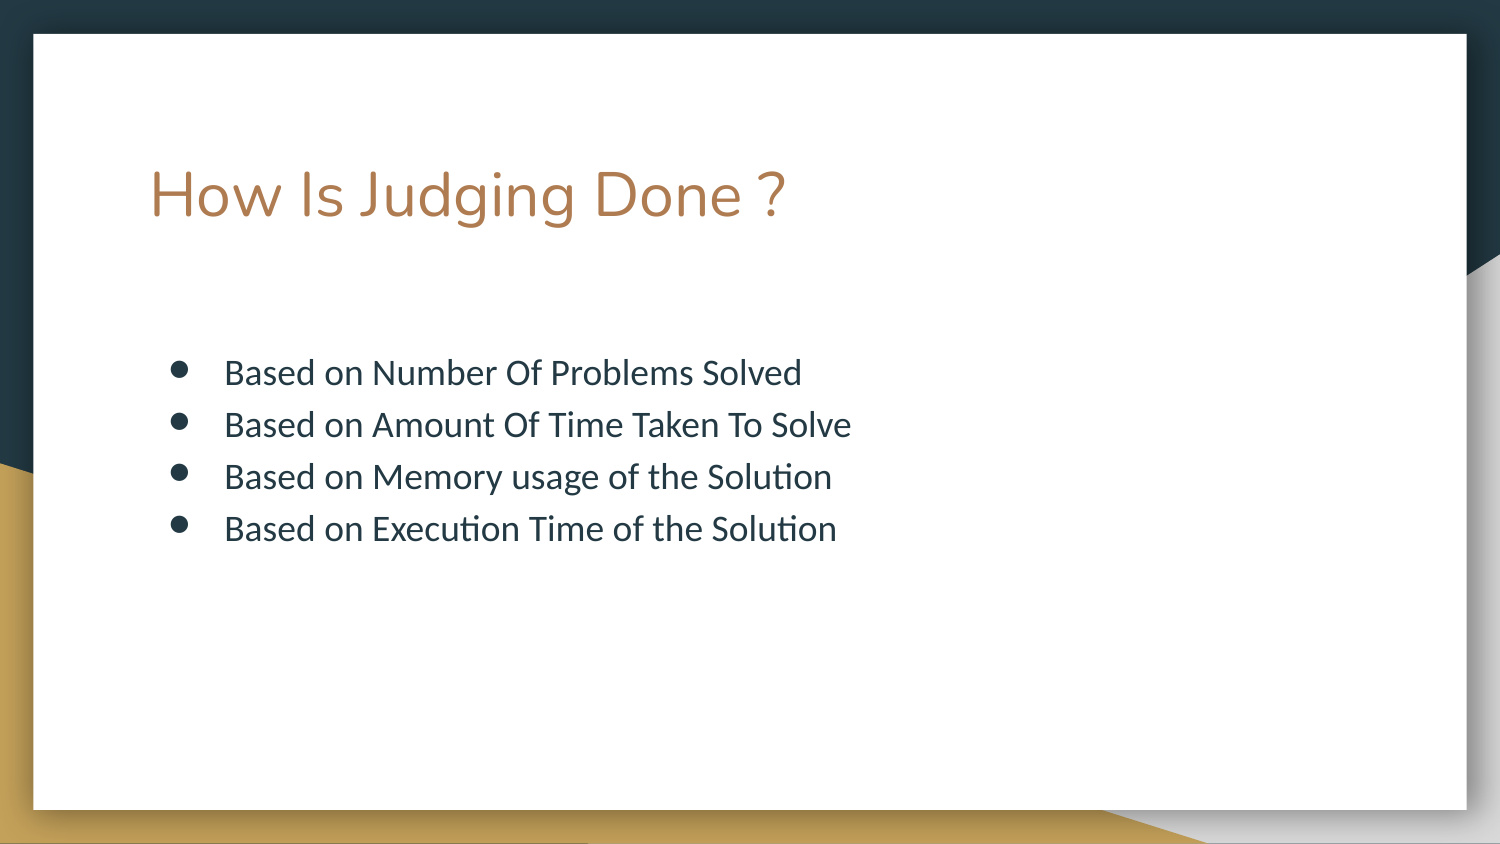

# How Is Judging Done ?
Based on Number Of Problems Solved
Based on Amount Of Time Taken To Solve
Based on Memory usage of the Solution
Based on Execution Time of the Solution